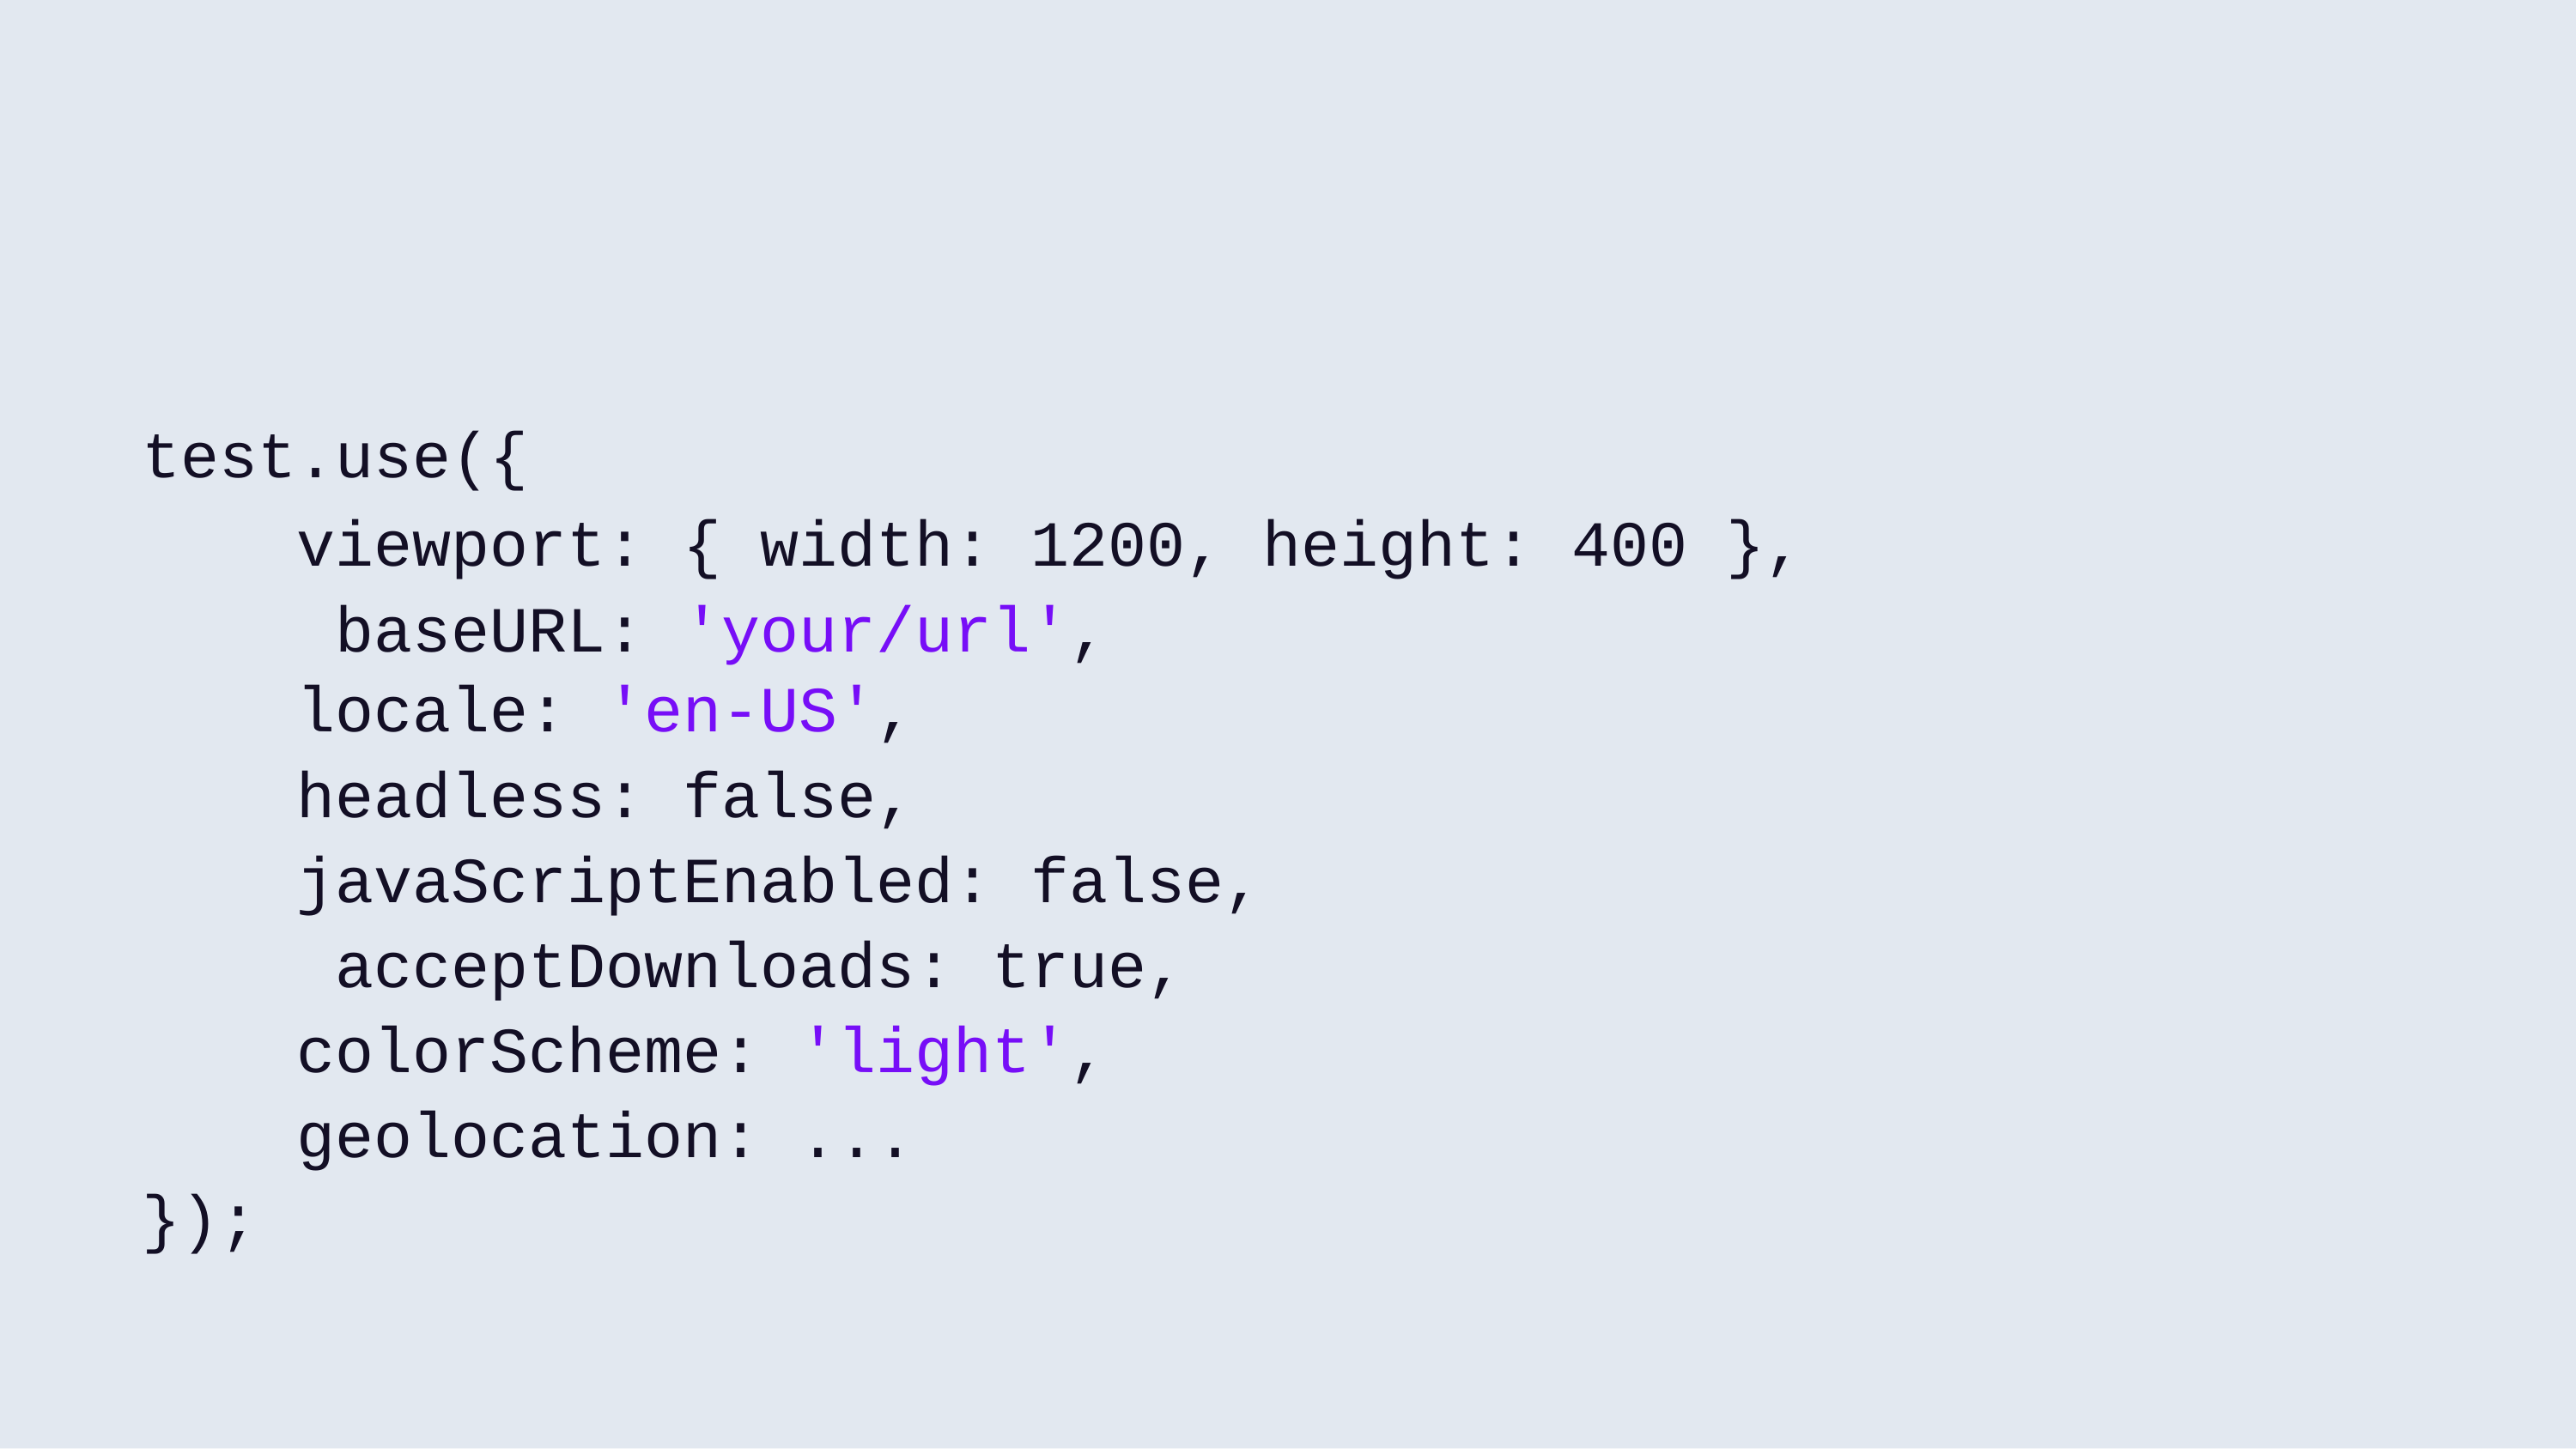

test.use({
viewport: { width: 1200, height: 400 },  baseURL: 'your/url',
locale: 'en-US',
headless: false,  javaScriptEnabled: false,  acceptDownloads: true,  colorScheme: 'light',  geolocation: ...
});
23